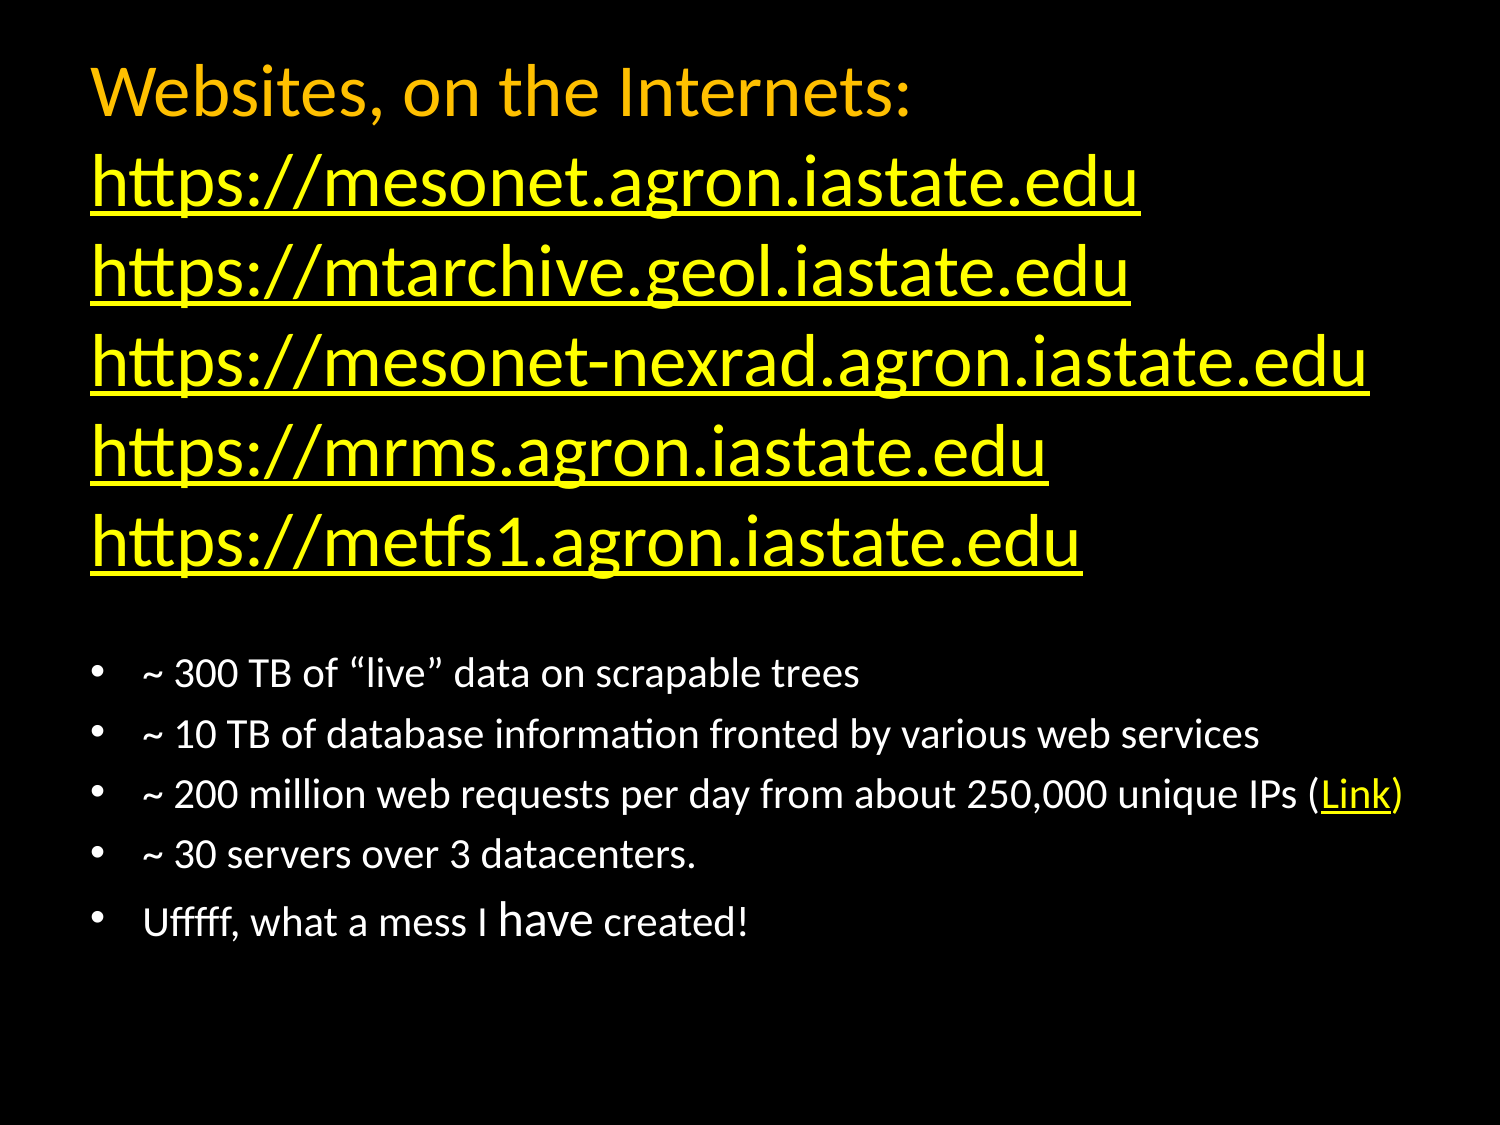

# Websites, on the Internets: https://mesonet.agron.iastate.edu https://mtarchive.geol.iastate.edu https://mesonet-nexrad.agron.iastate.edu https://mrms.agron.iastate.edu https://metfs1.agron.iastate.edu
~ 300 TB of “live” data on scrapable trees
~ 10 TB of database information fronted by various web services
~ 200 million web requests per day from about 250,000 unique IPs (Link)
~ 30 servers over 3 datacenters.
Ufffff, what a mess I have created!